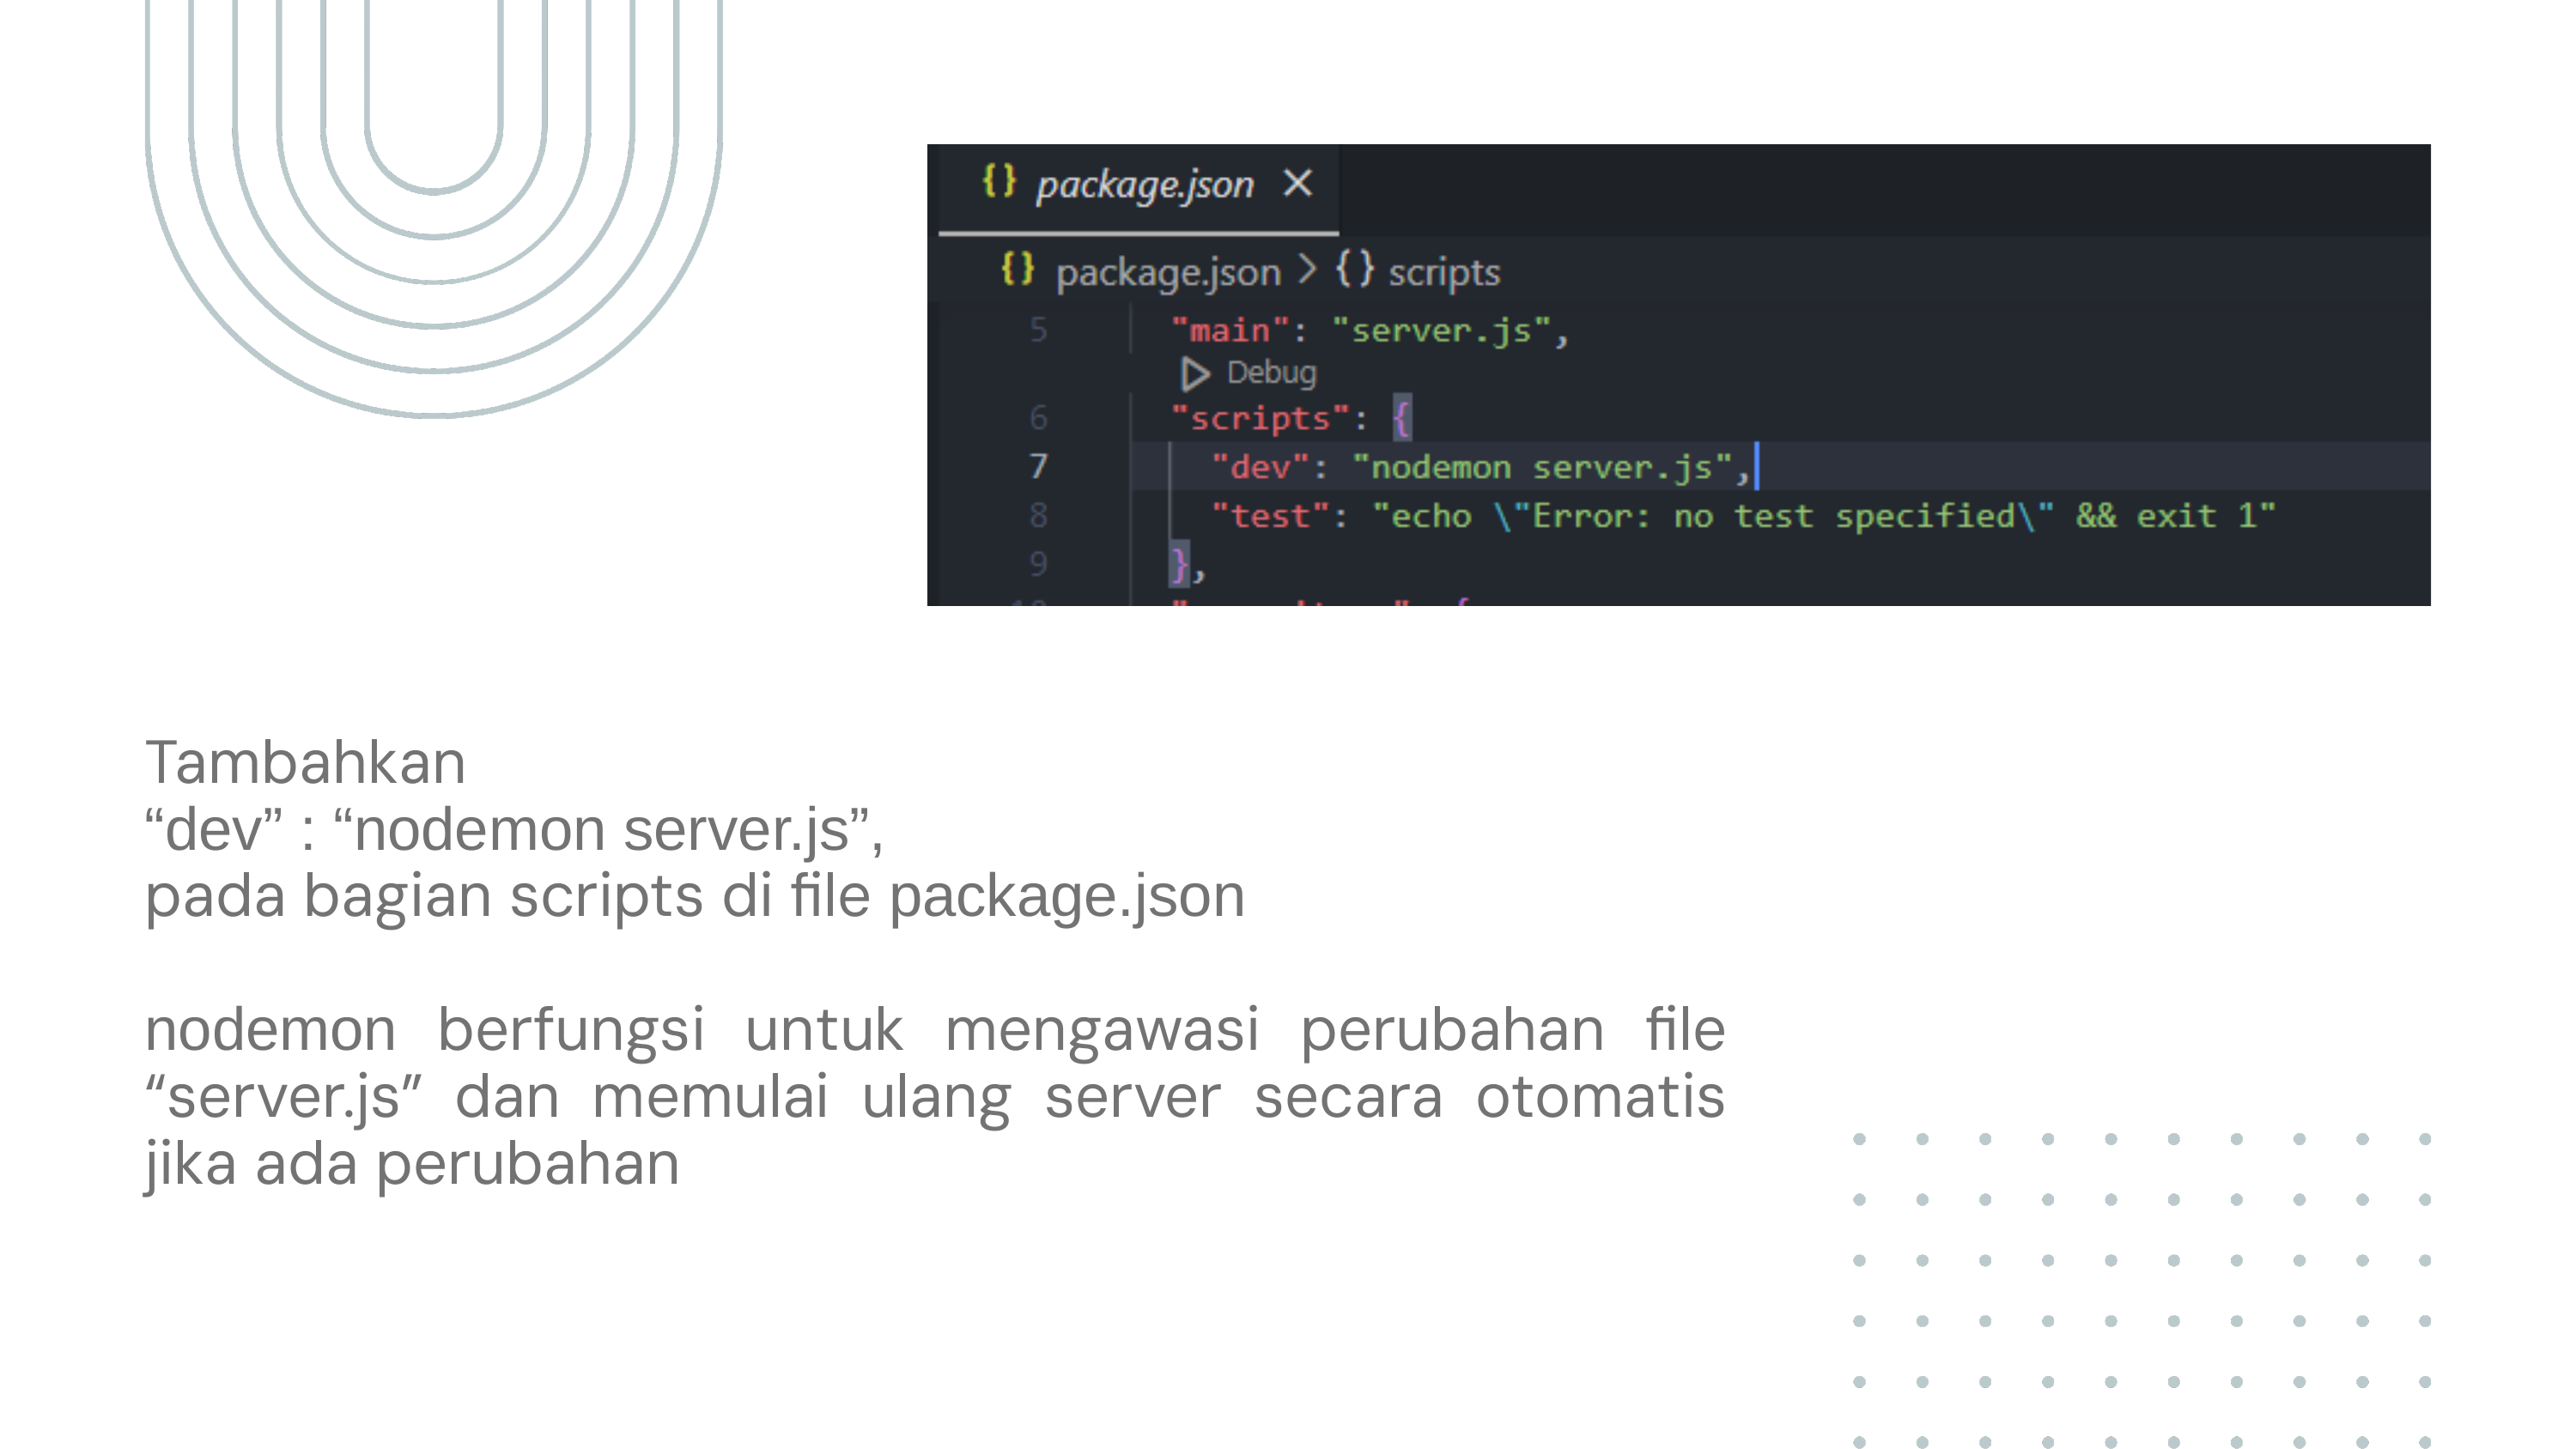

Tambahkan
“dev” : “nodemon server.js”,
pada bagian scripts di file package.json

nodemon berfungsi untuk mengawasi perubahan file “server.js” dan memulai ulang server secara otomatis jika ada perubahan